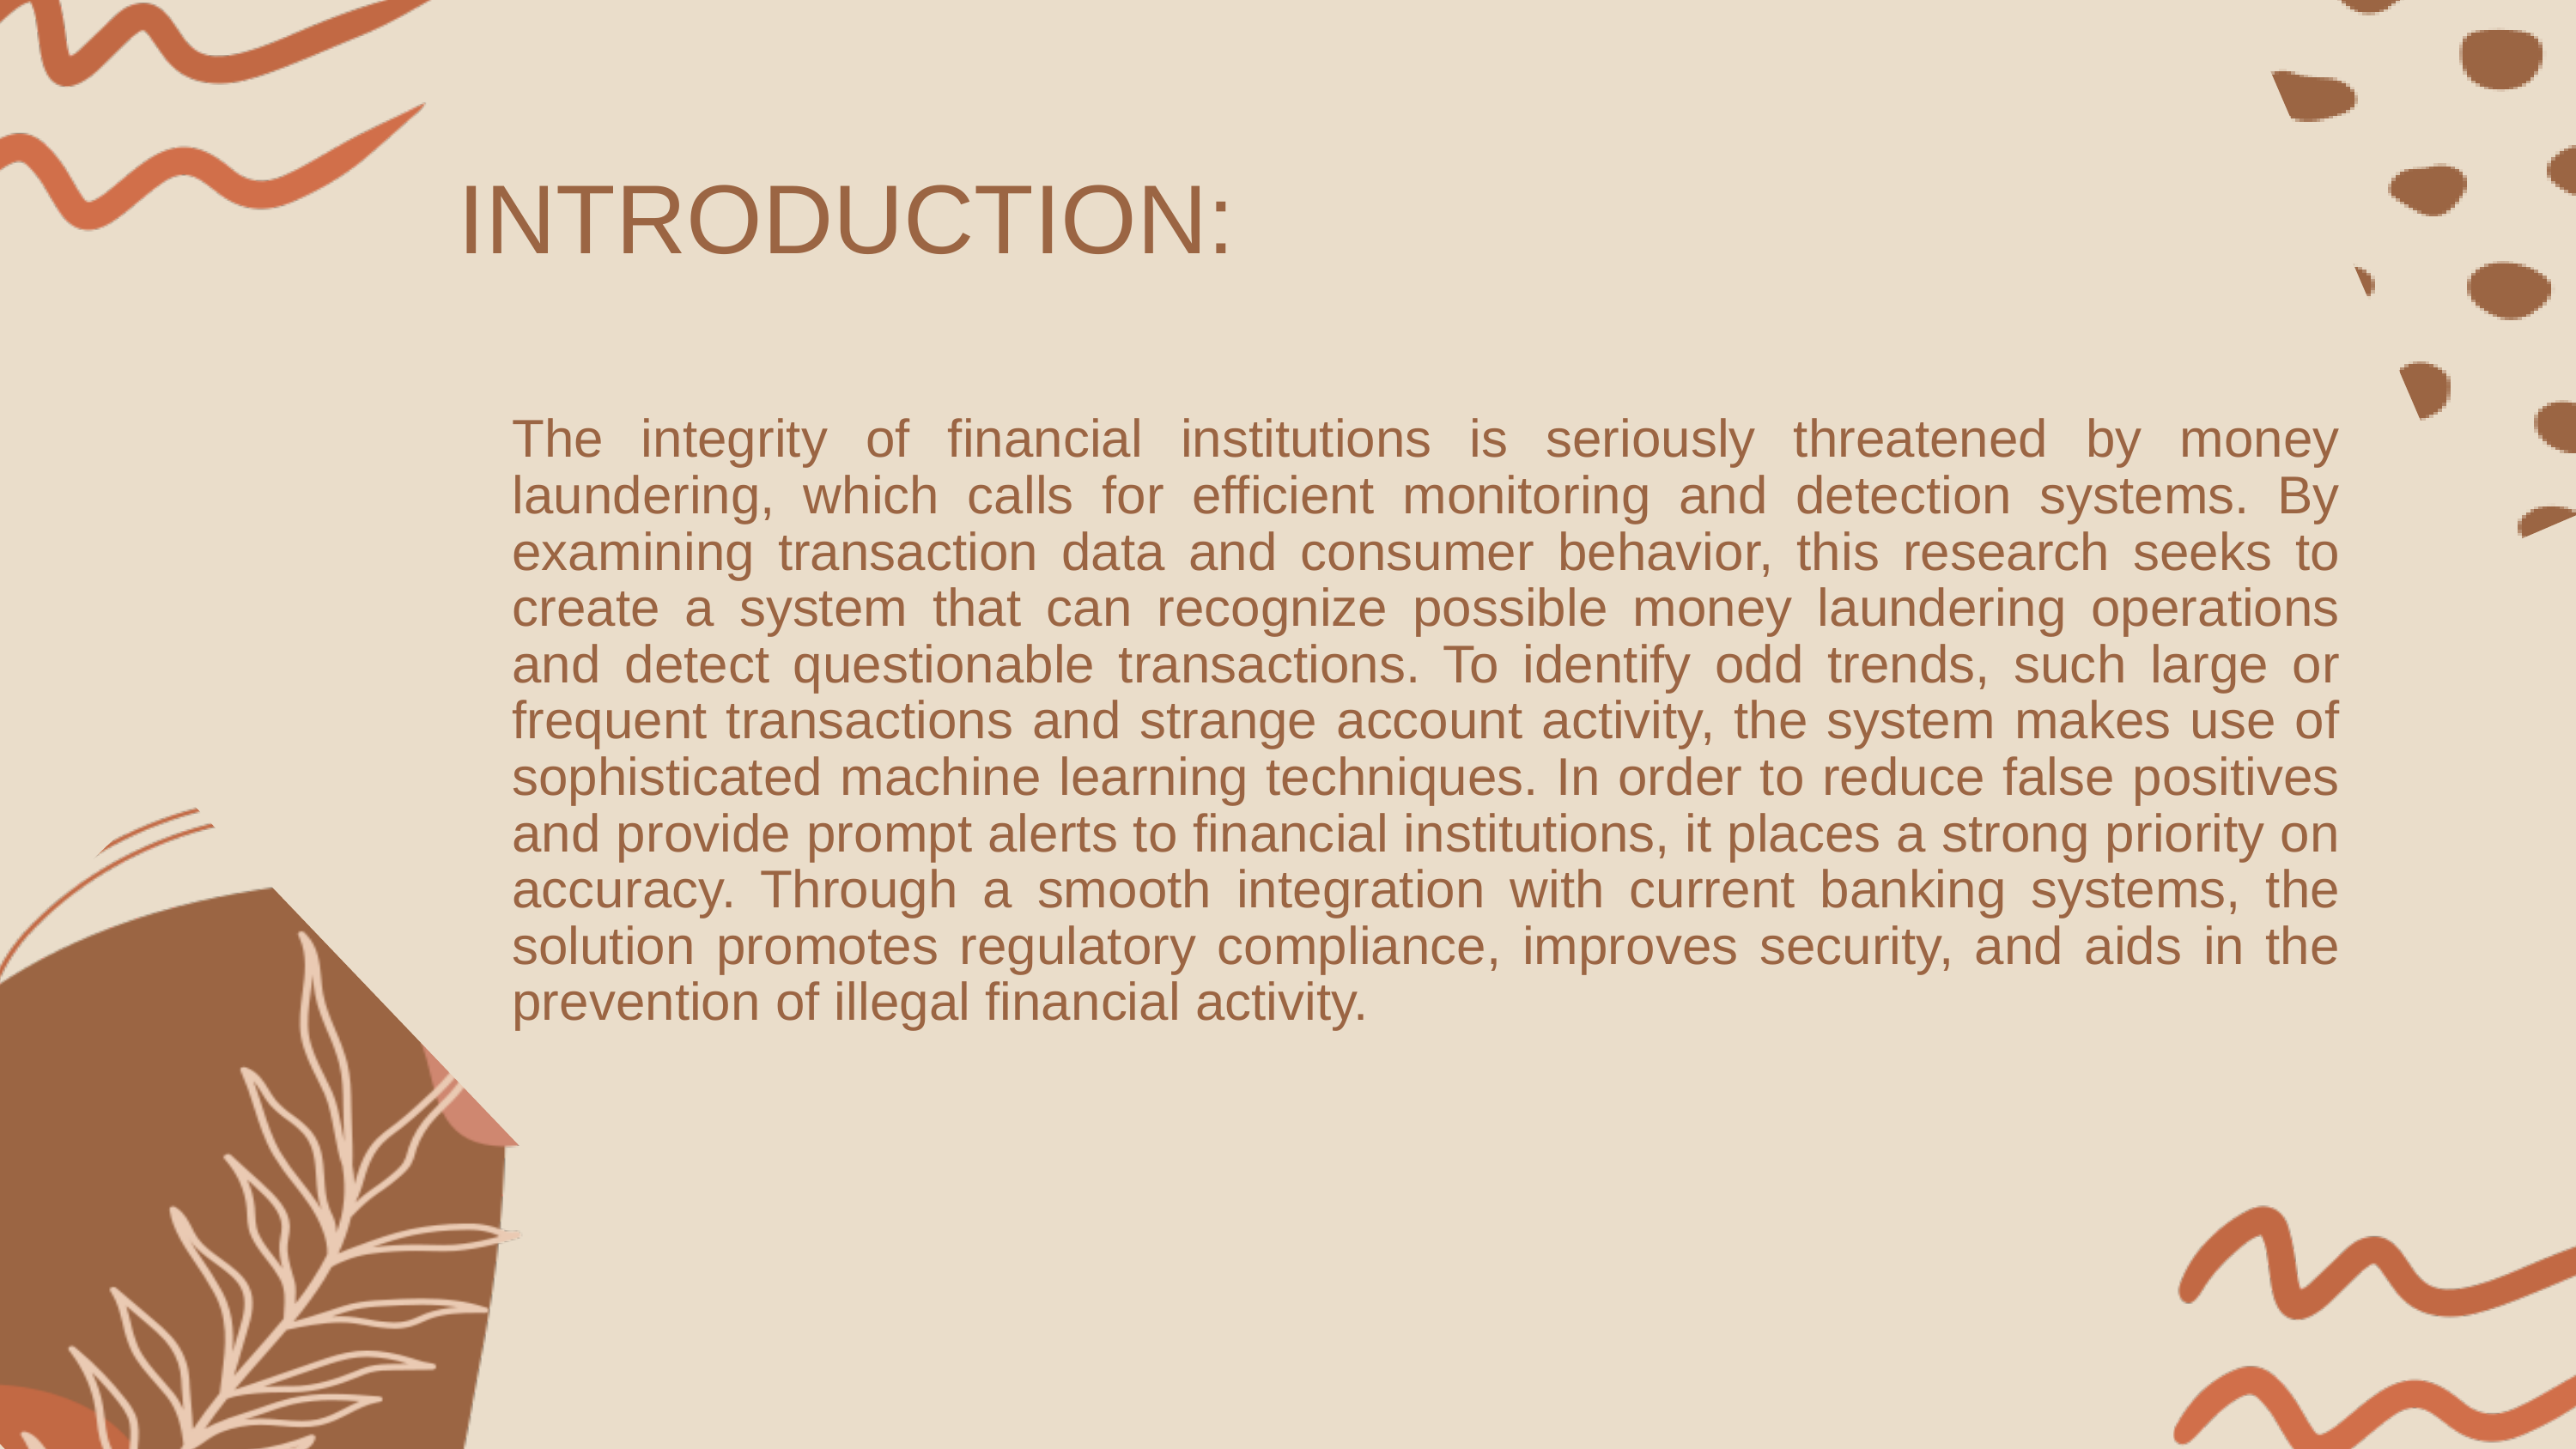

INTRODUCTION:
The integrity of financial institutions is seriously threatened by money laundering, which calls for efficient monitoring and detection systems. By examining transaction data and consumer behavior, this research seeks to create a system that can recognize possible money laundering operations and detect questionable transactions. To identify odd trends, such large or frequent transactions and strange account activity, the system makes use of sophisticated machine learning techniques. In order to reduce false positives and provide prompt alerts to financial institutions, it places a strong priority on accuracy. Through a smooth integration with current banking systems, the solution promotes regulatory compliance, improves security, and aids in the prevention of illegal financial activity.